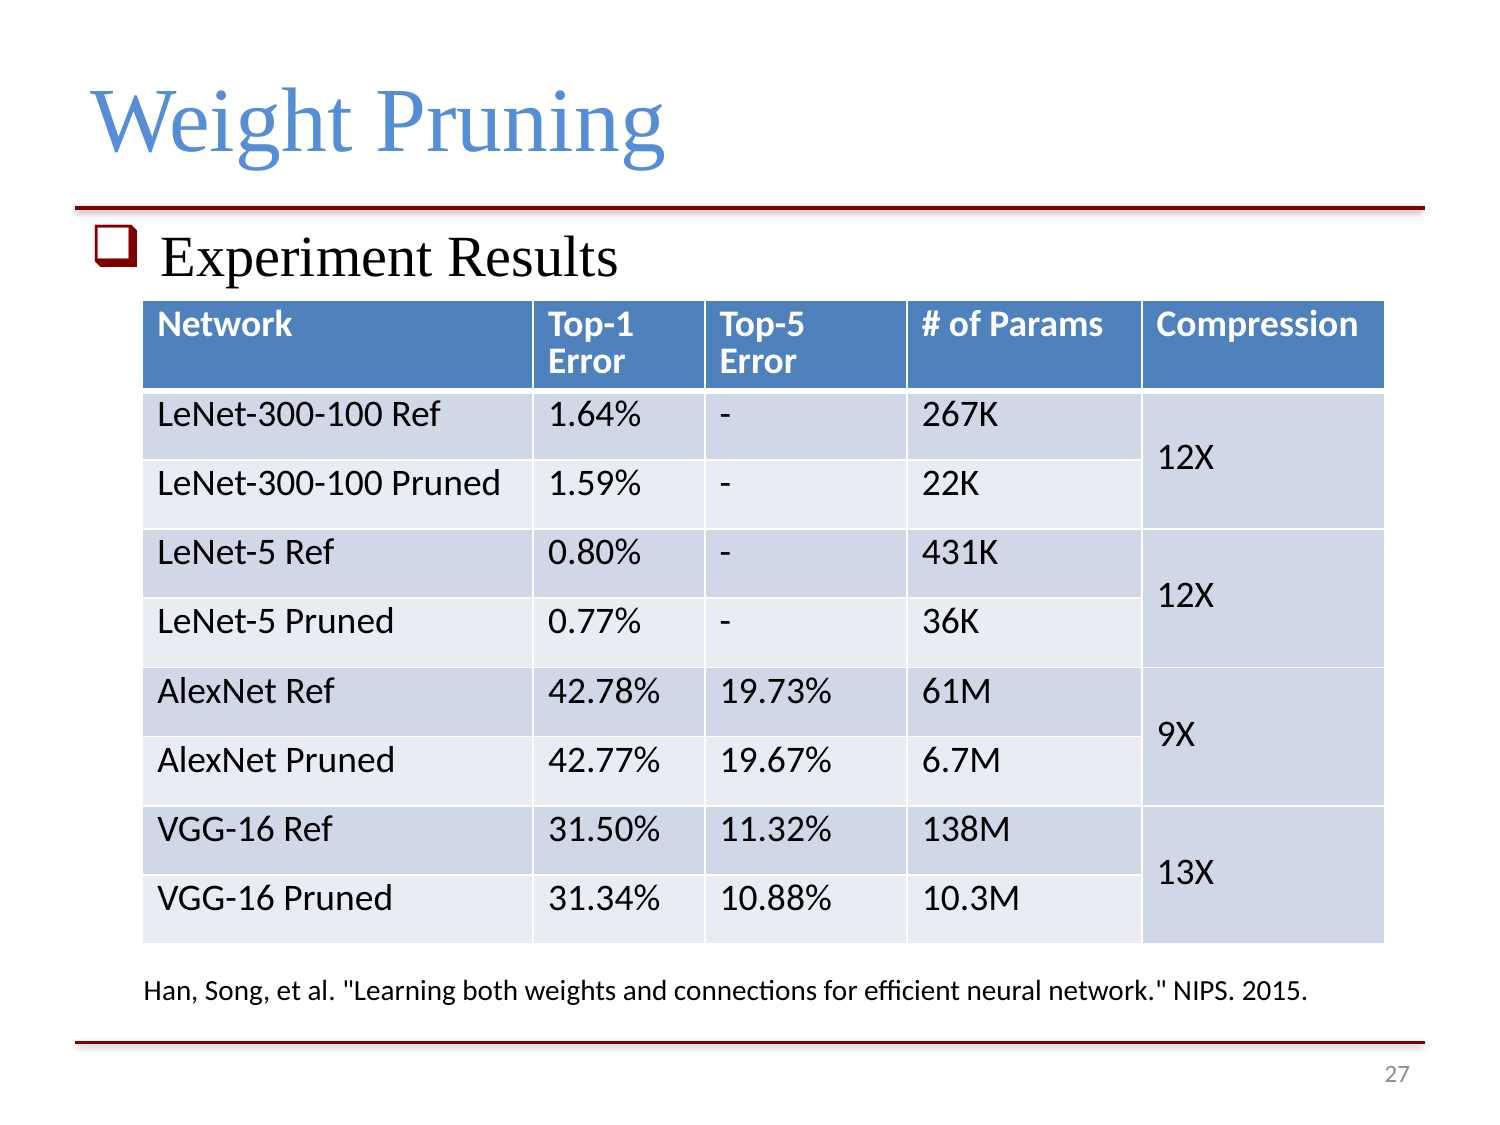

# Weight Pruning
 Experiment Results
| Network | Top-1 Error | Top-5 Error | # of Params | Compression |
| --- | --- | --- | --- | --- |
| LeNet-300-100 Ref | 1.64% | - | 267K | 12X |
| LeNet-300-100 Pruned | 1.59% | - | 22K |  |
| LeNet-5 Ref | 0.80% | - | 431K | 12X |
| LeNet-5 Pruned | 0.77% | - | 36K |  |
| AlexNet Ref | 42.78% | 19.73% | 61M | 9X |
| AlexNet Pruned | 42.77% | 19.67% | 6.7M |  |
| VGG-16 Ref | 31.50% | 11.32% | 138M | 13X |
| VGG-16 Pruned | 31.34% | 10.88% | 10.3M |  |
Han, Song, et al. "Learning both weights and connections for efficient neural network." NIPS. 2015.
27